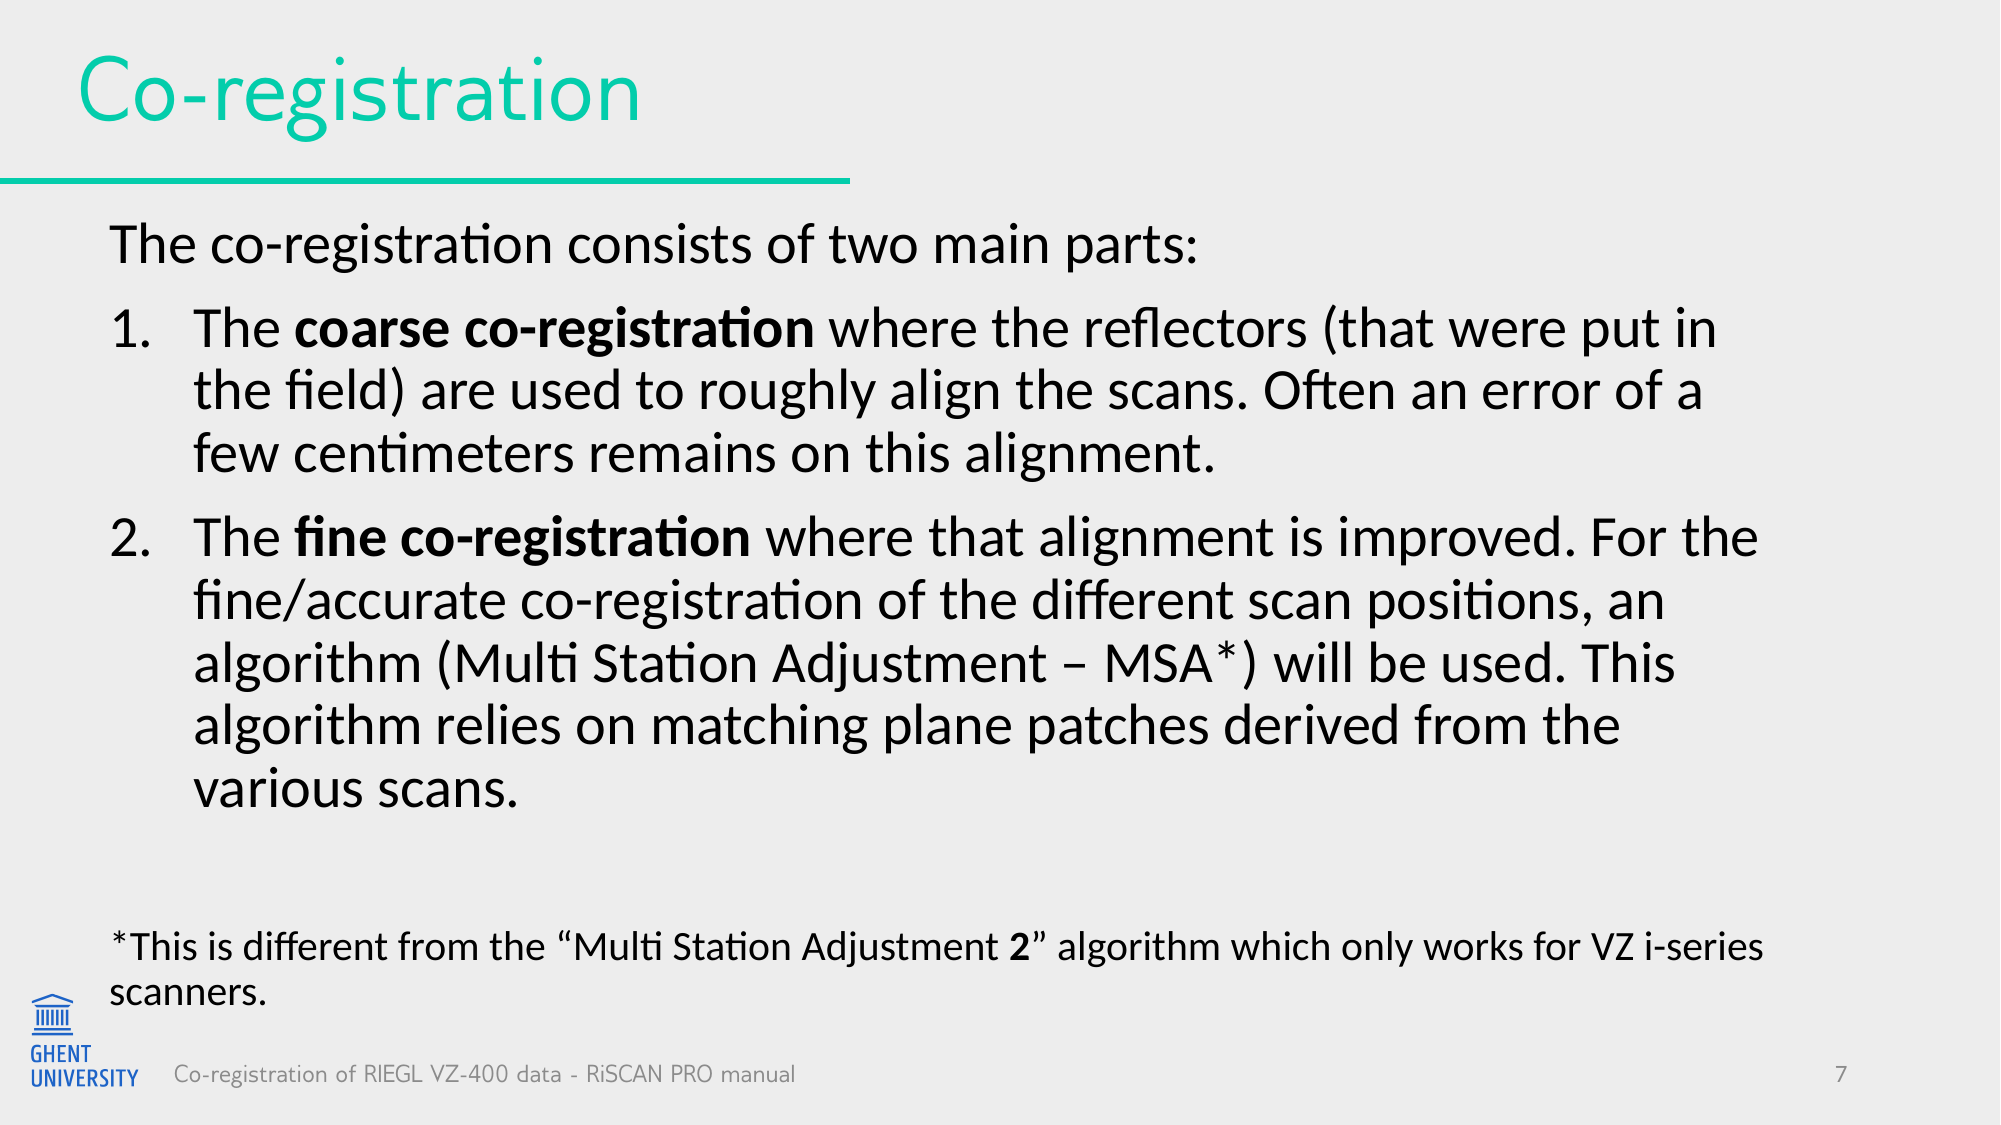

# Co-registration
The co-registration consists of two main parts:
The coarse co-registration where the reflectors (that were put in the field) are used to roughly align the scans. Often an error of a few centimeters remains on this alignment.
The fine co-registration where that alignment is improved. For the fine/accurate co-registration of the different scan positions, an algorithm (Multi Station Adjustment – MSA*) will be used. This algorithm relies on matching plane patches derived from the various scans.

*This is different from the “Multi Station Adjustment 2” algorithm which only works for VZ i-series scanners.
Co-registration of RIEGL VZ-400 data - RiSCAN PRO manual
7